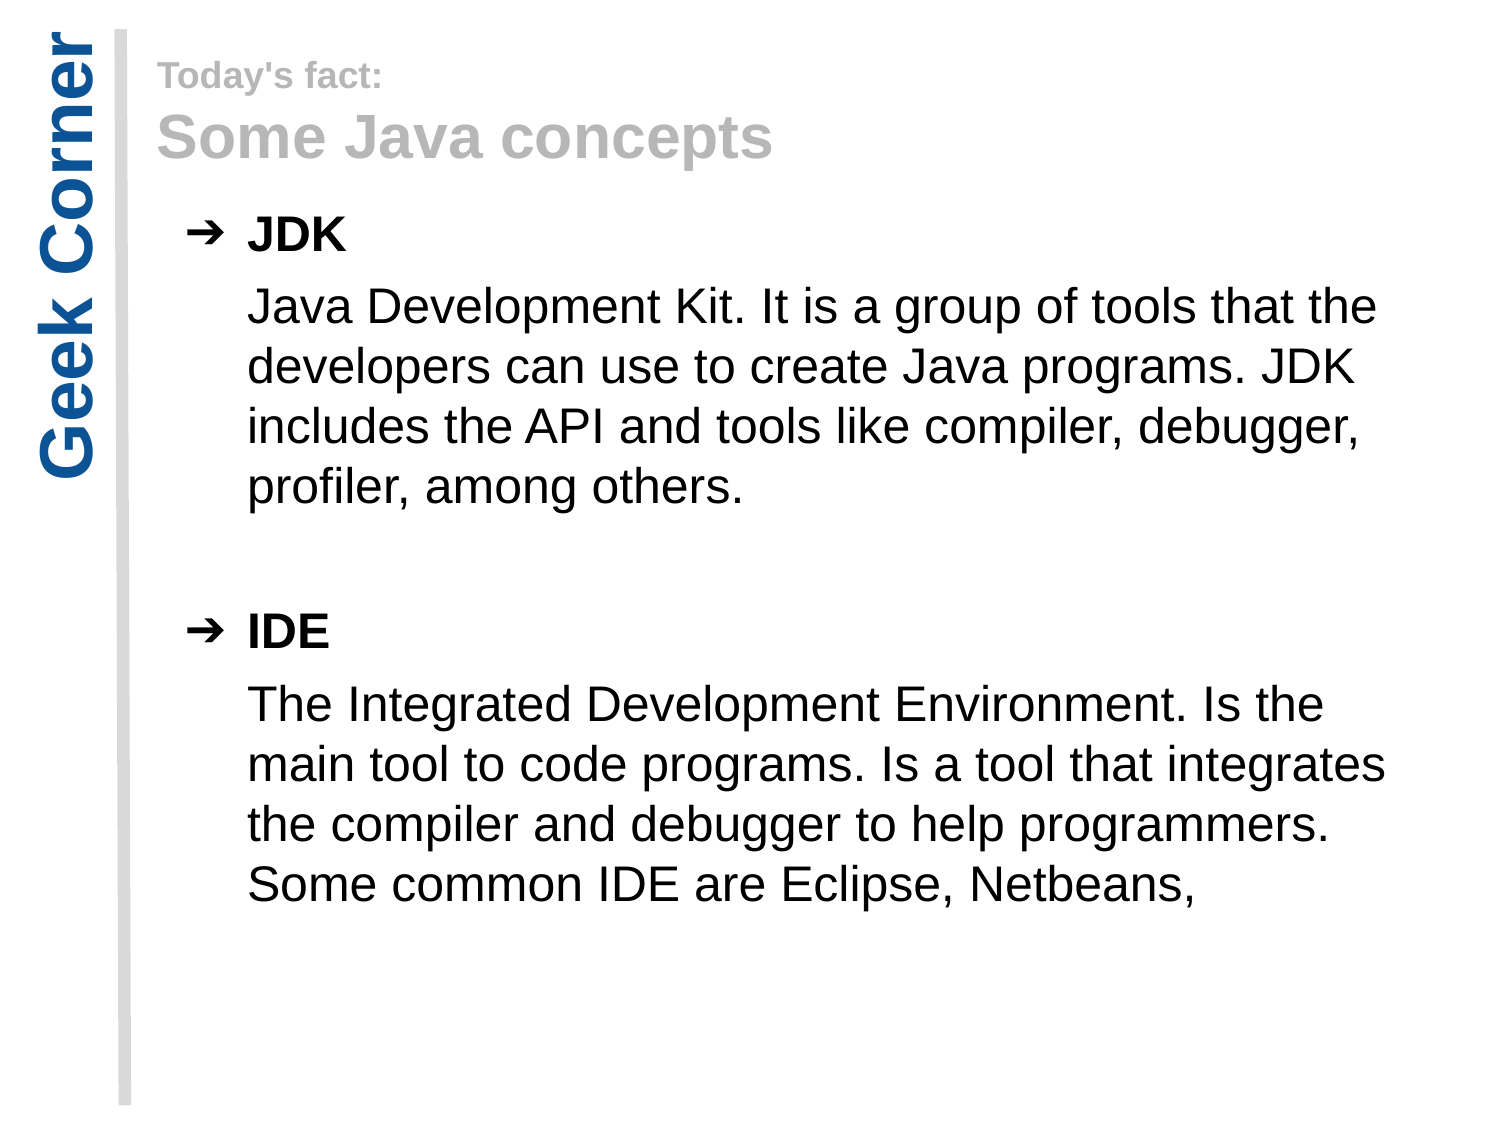

Today's fact:
Some Java concepts
JDK
Java Development Kit. It is a group of tools that the developers can use to create Java programs. JDK includes the API and tools like compiler, debugger, profiler, among others.

IDE
The Integrated Development Environment. Is the main tool to code programs. Is a tool that integrates the compiler and debugger to help programmers. Some common IDE are Eclipse, Netbeans,

Geek Corner